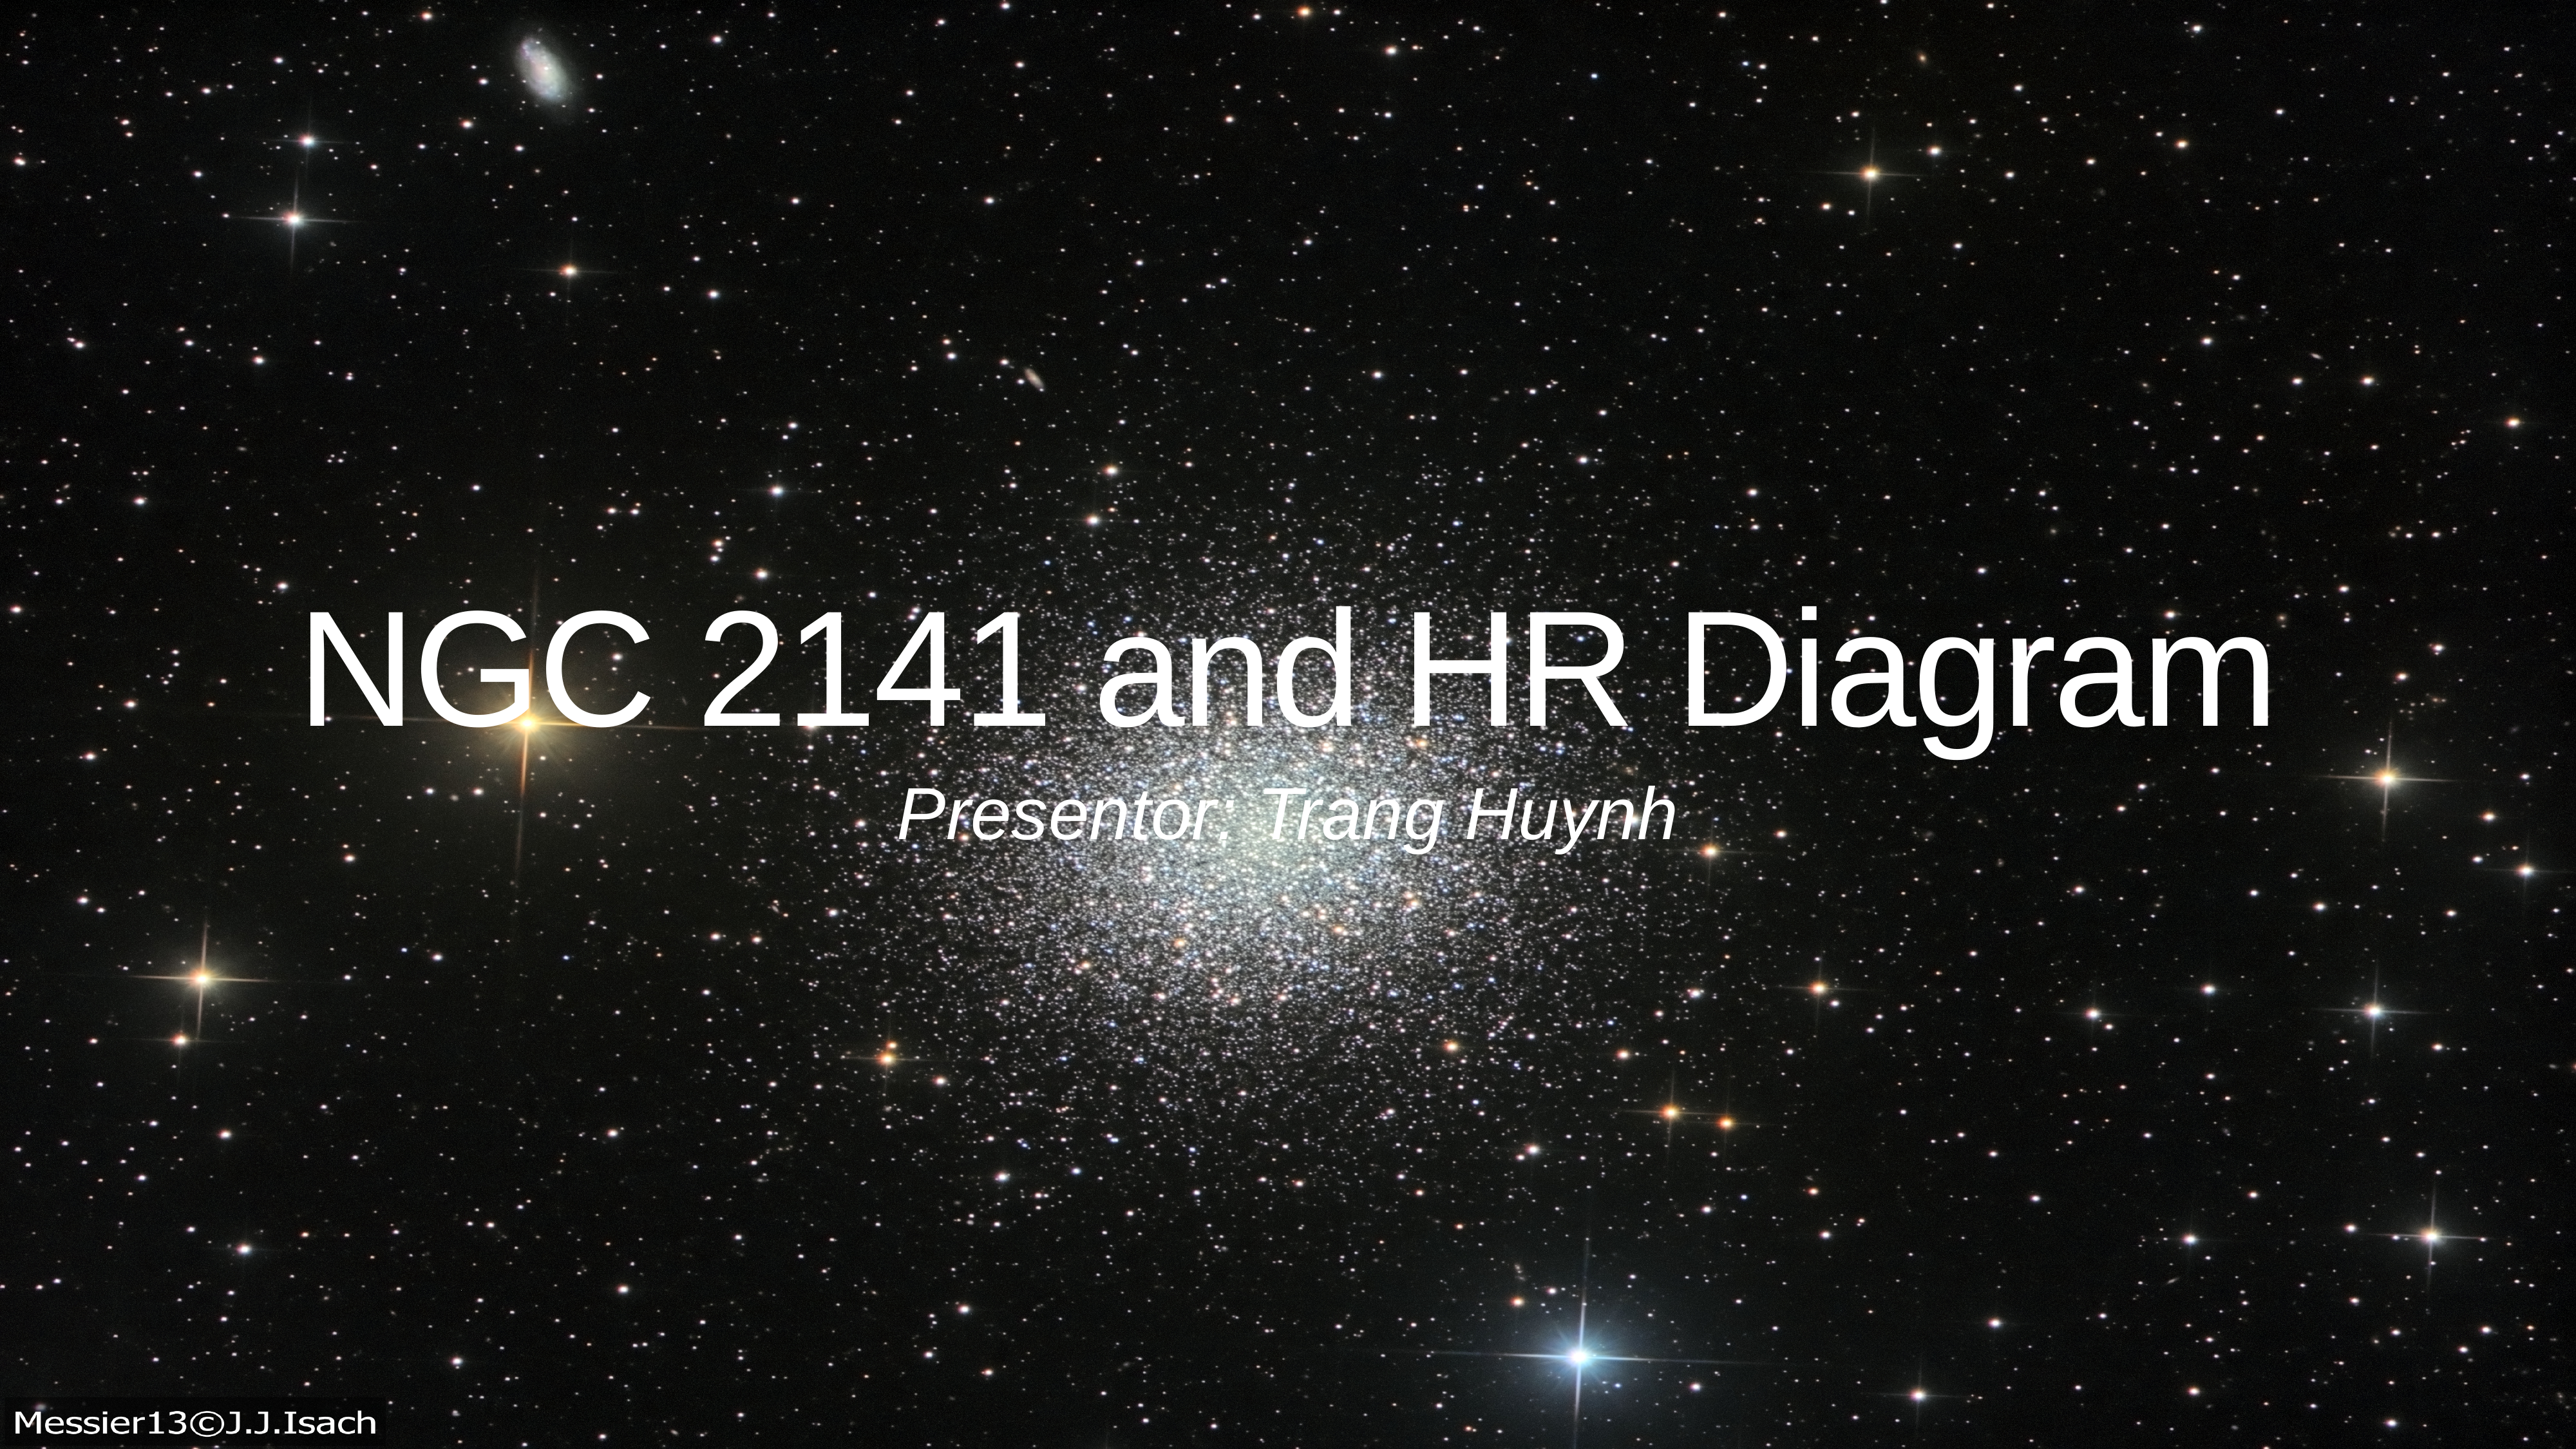

# NGC 2141 and HR Diagram
Presentor: Trang Huynh